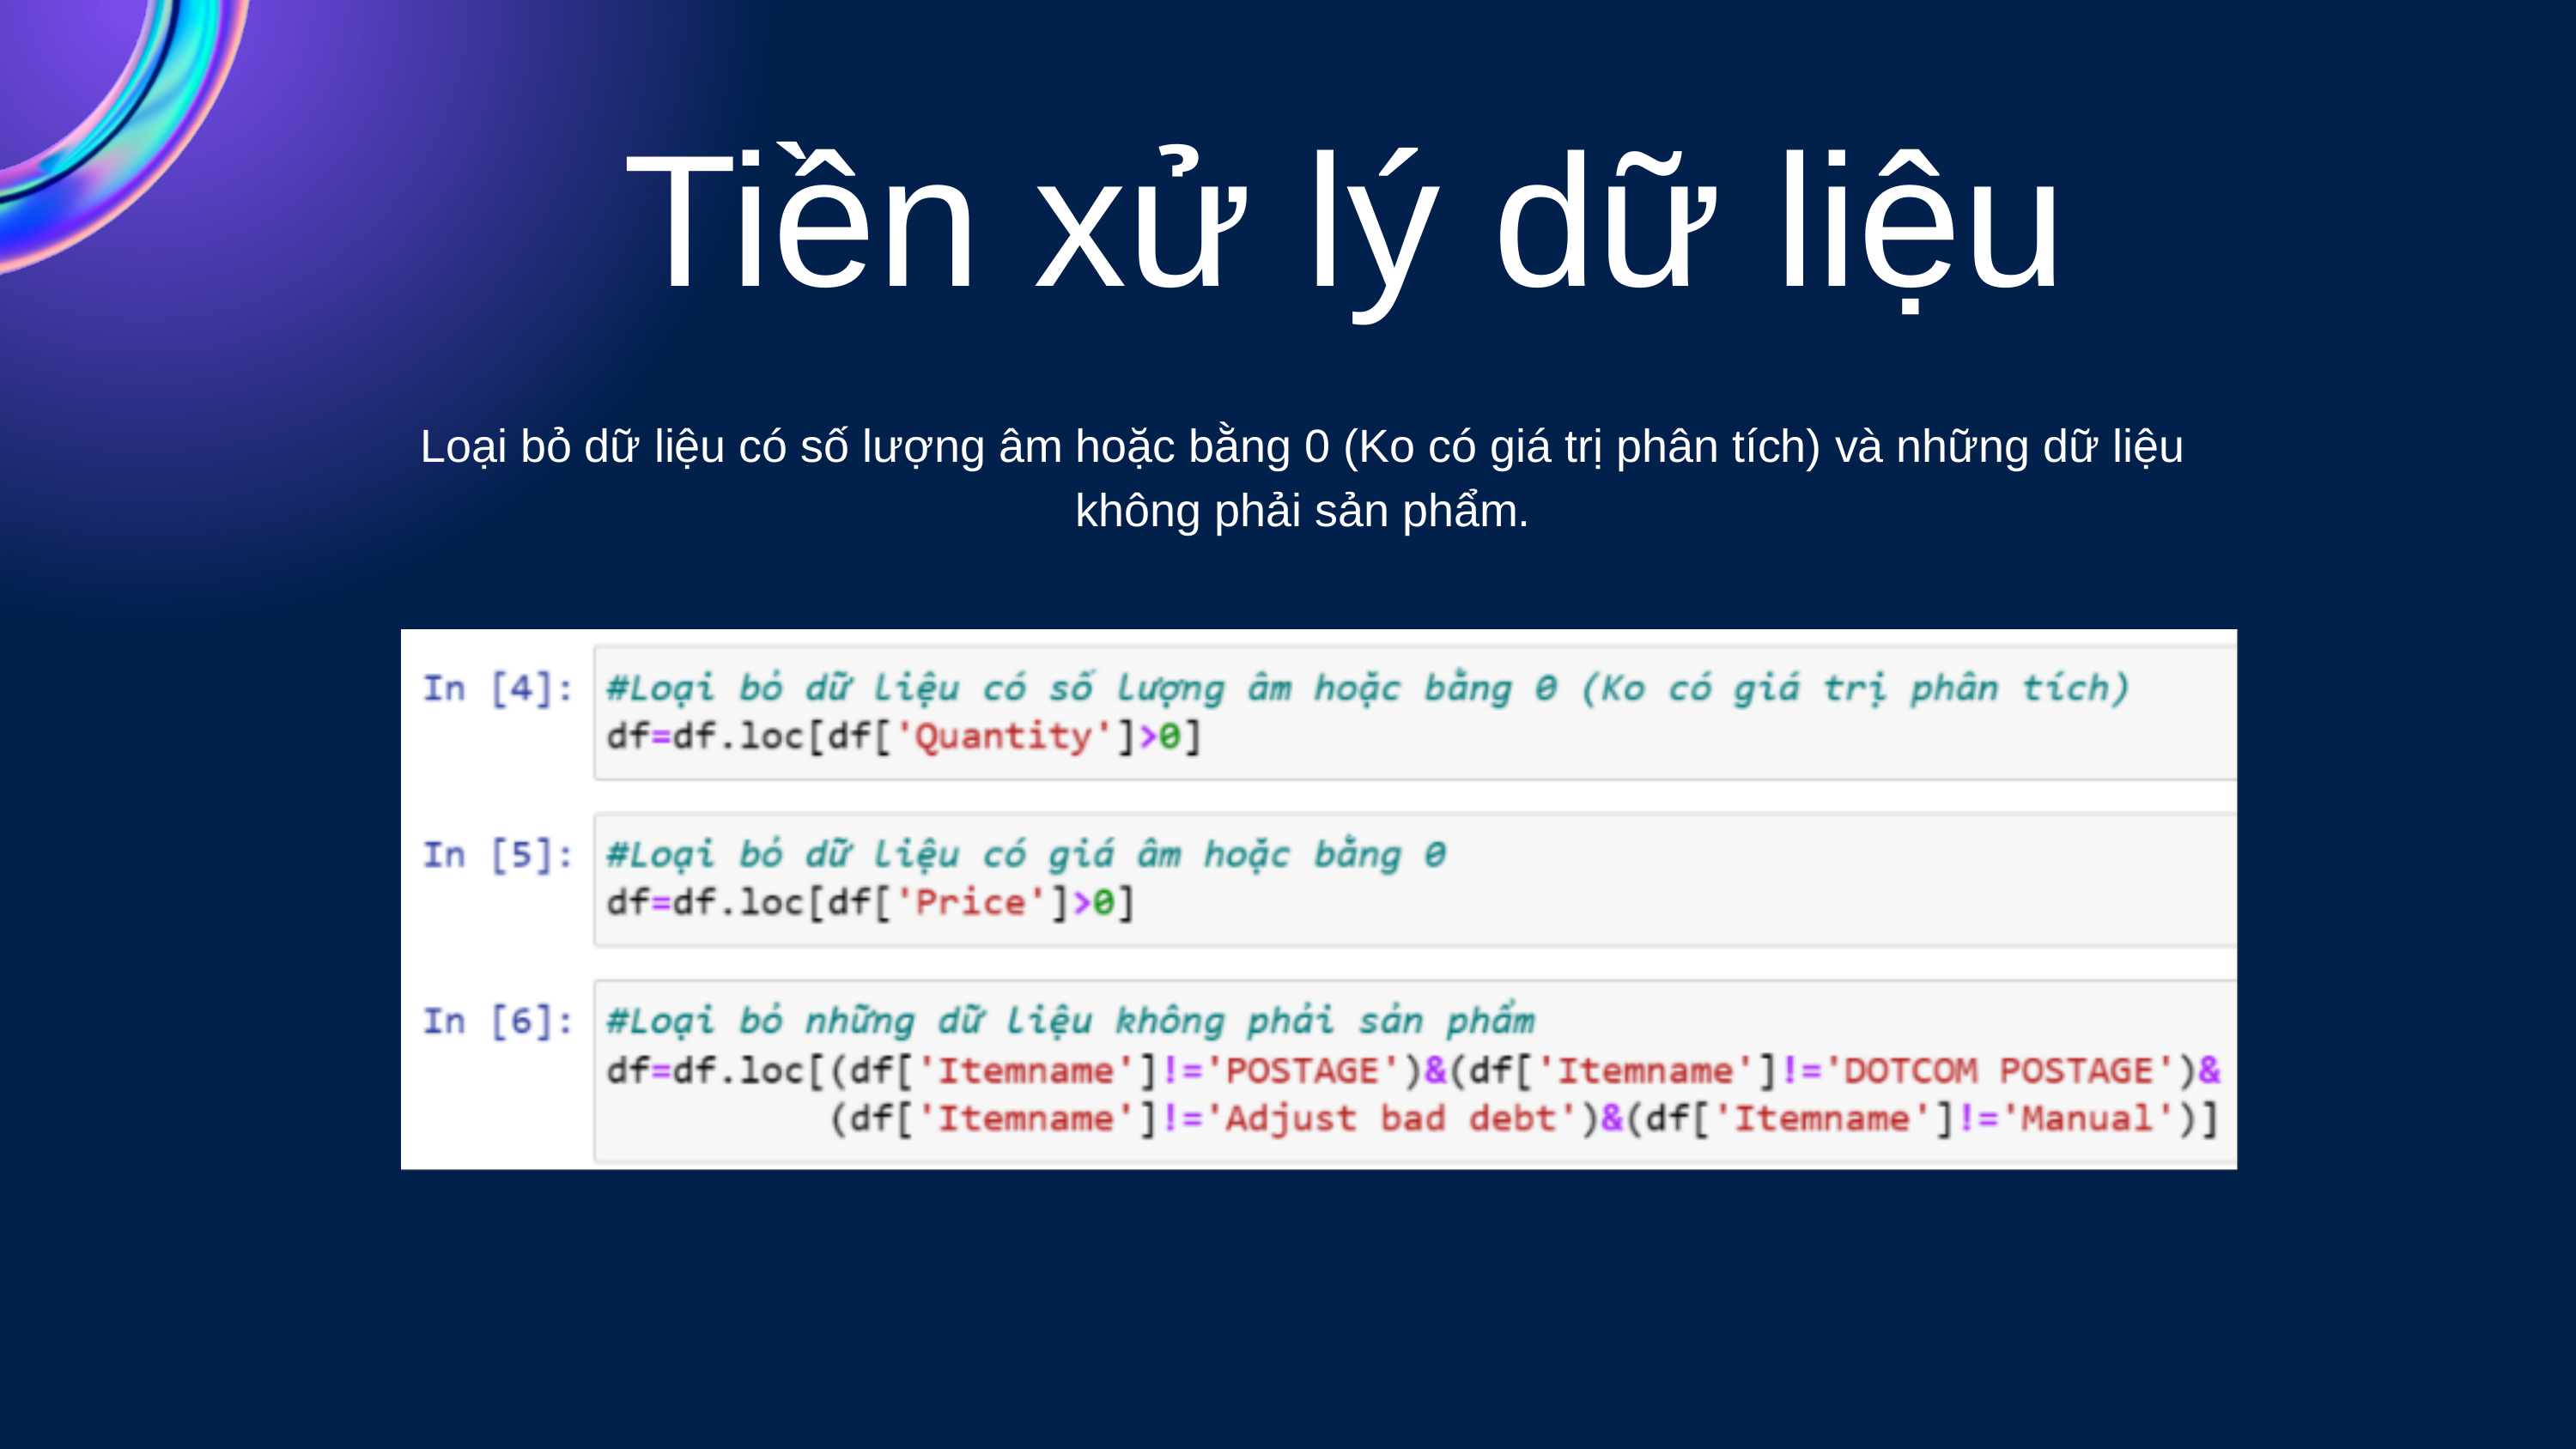

Tiền xử lý dữ liệu
Loại bỏ dữ liệu có số lượng âm hoặc bằng 0 (Ko có giá trị phân tích) và những dữ liệu không phải sản phẩm.